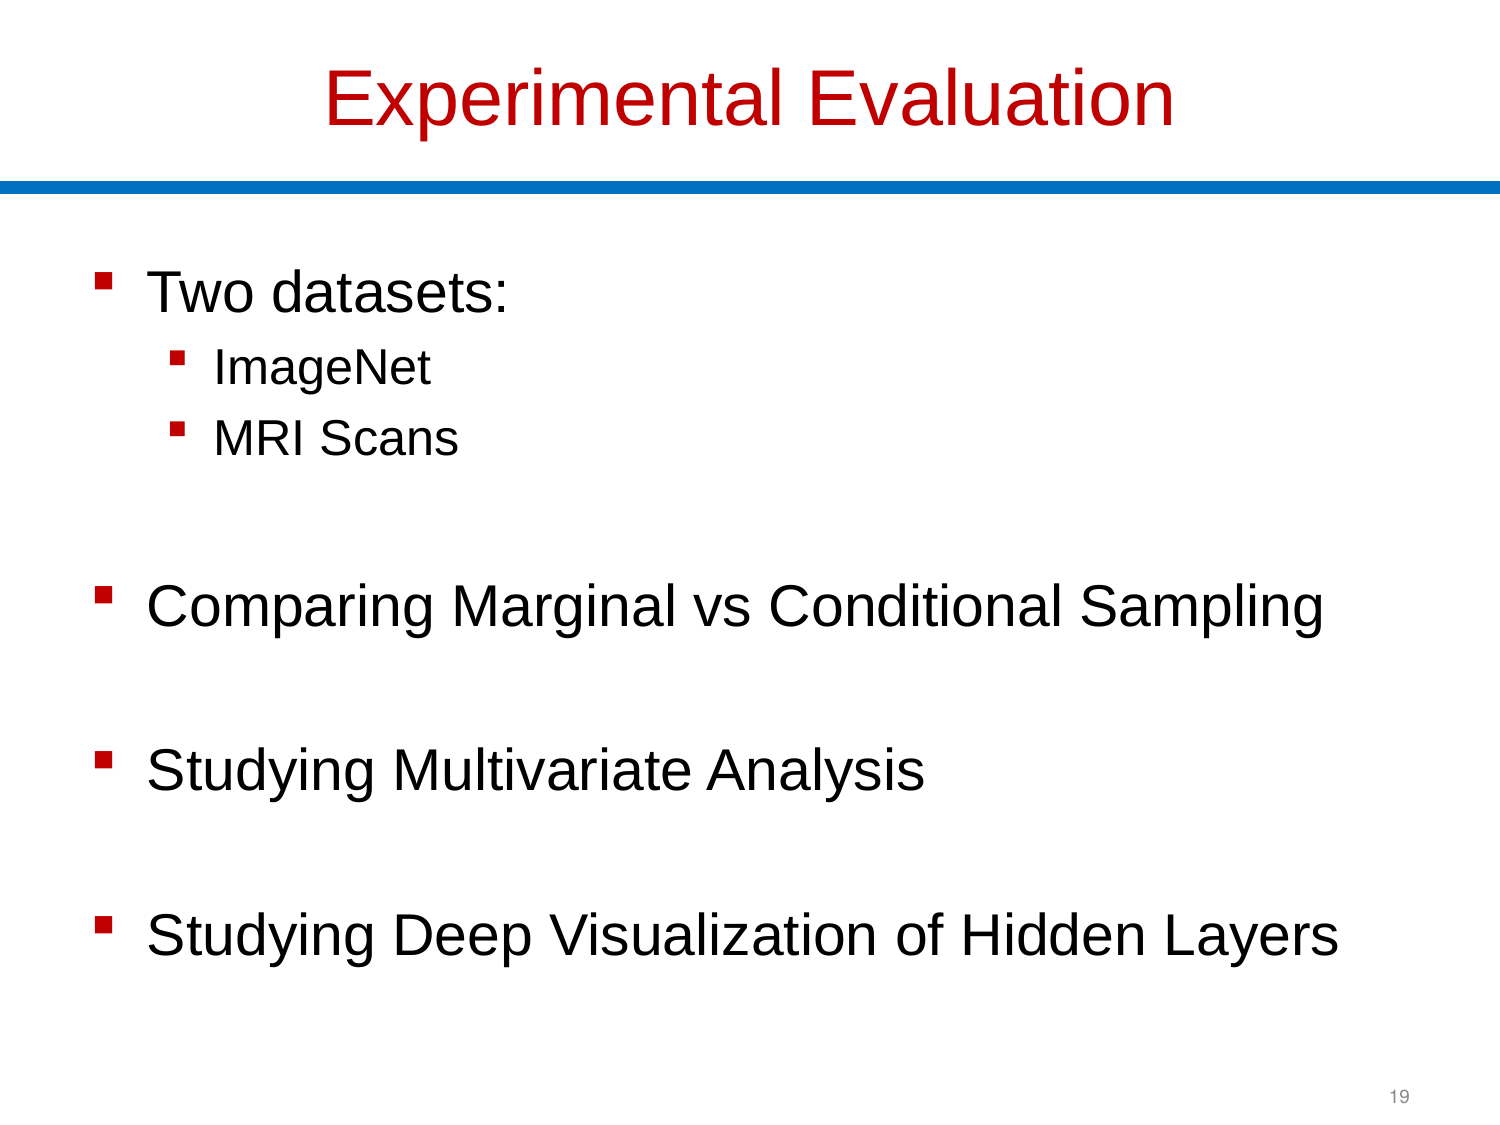

# Experimental Evaluation
Two datasets:
ImageNet
MRI Scans

Comparing Marginal vs Conditional Sampling

Studying Multivariate Analysis

Studying Deep Visualization of Hidden Layers
19